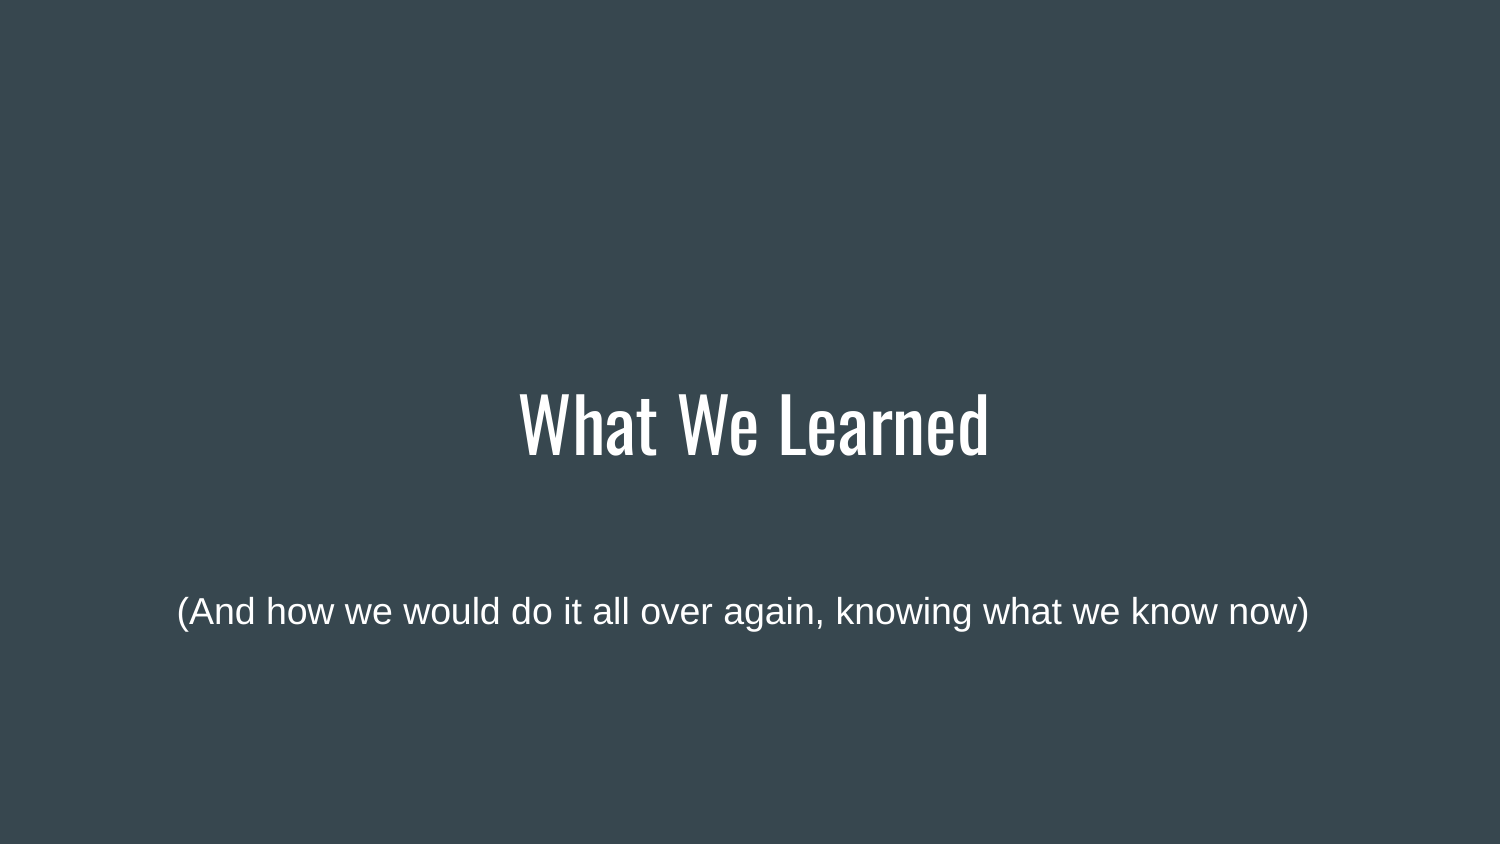

# What We Learned
(And how we would do it all over again, knowing what we know now)